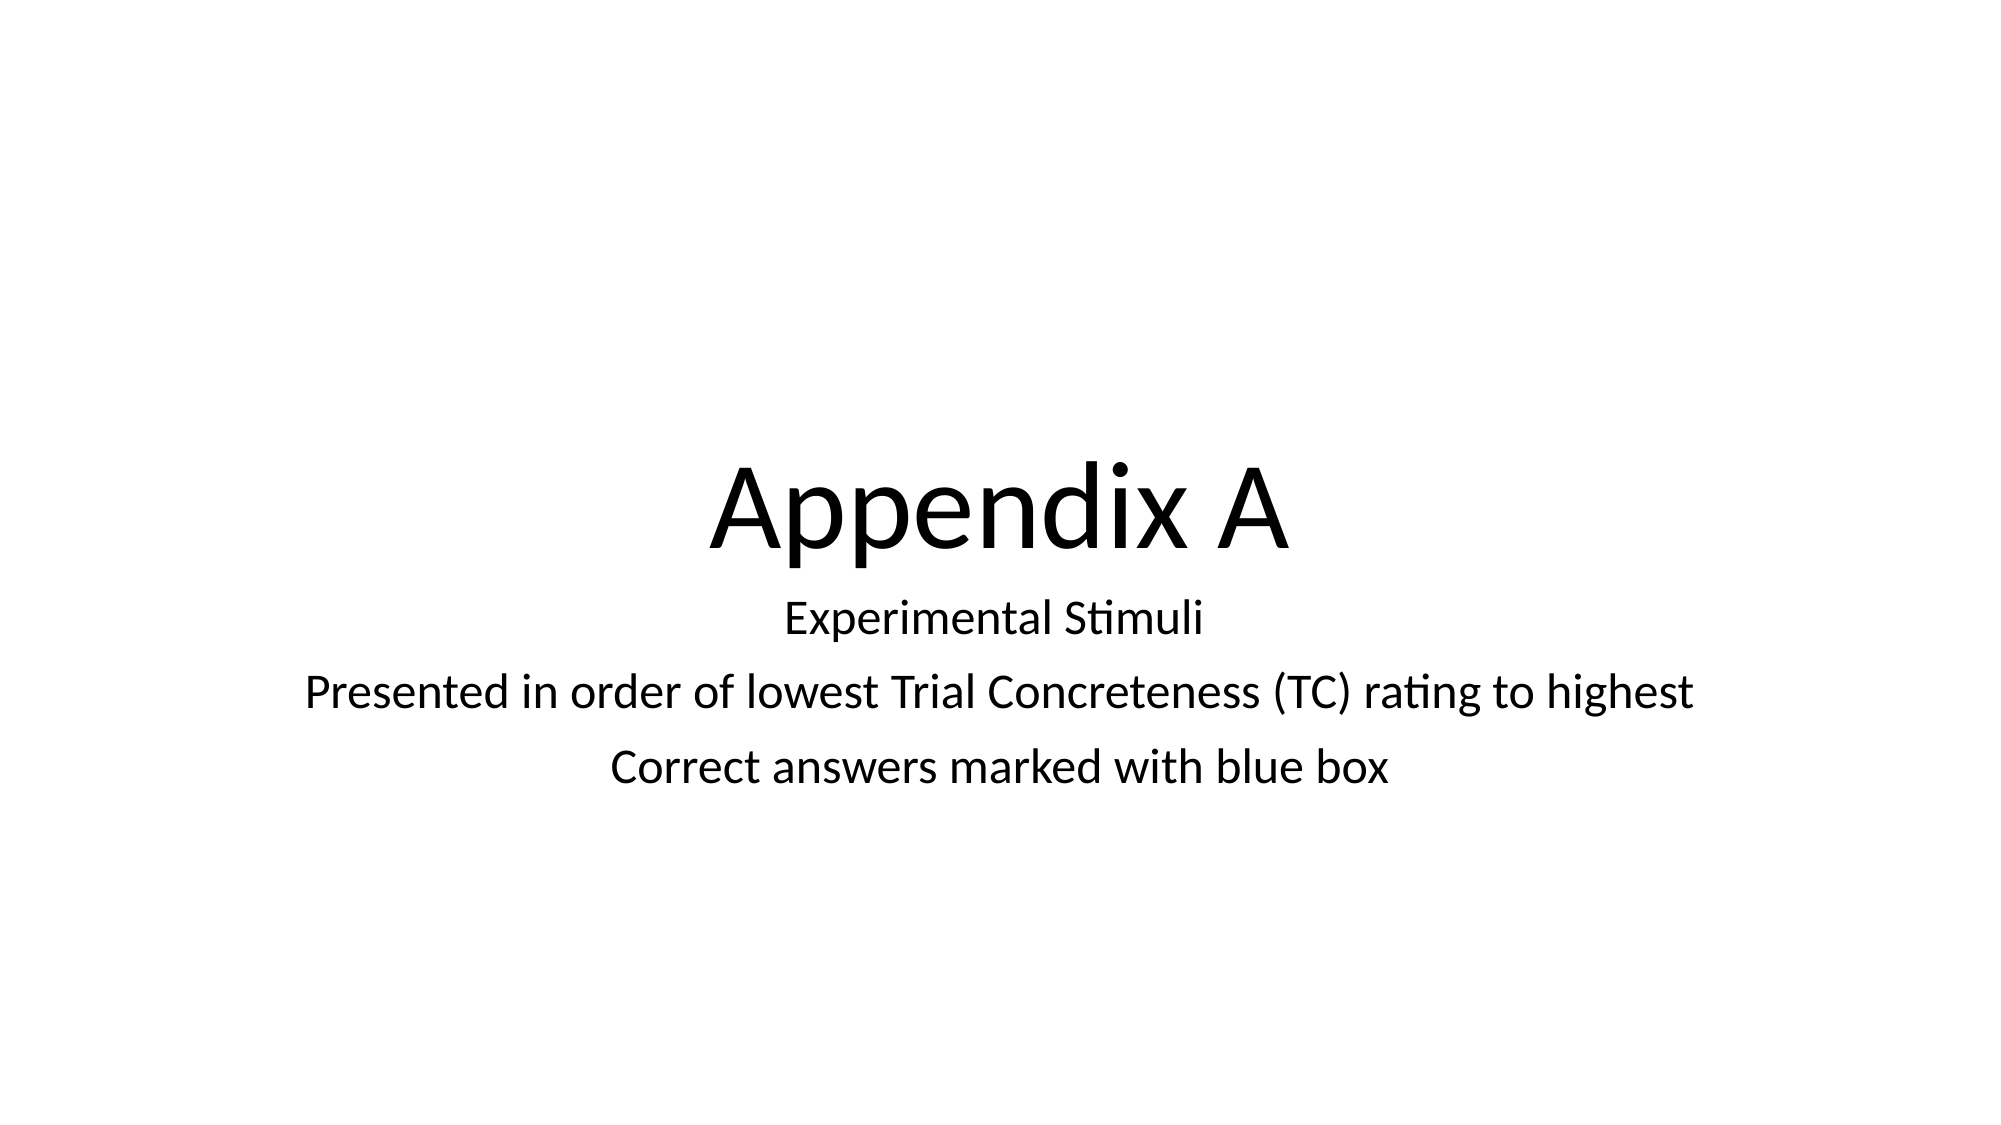

# Appendix A
Experimental Stimuli
Presented in order of lowest Trial Concreteness (TC) rating to highest
Correct answers marked with blue box